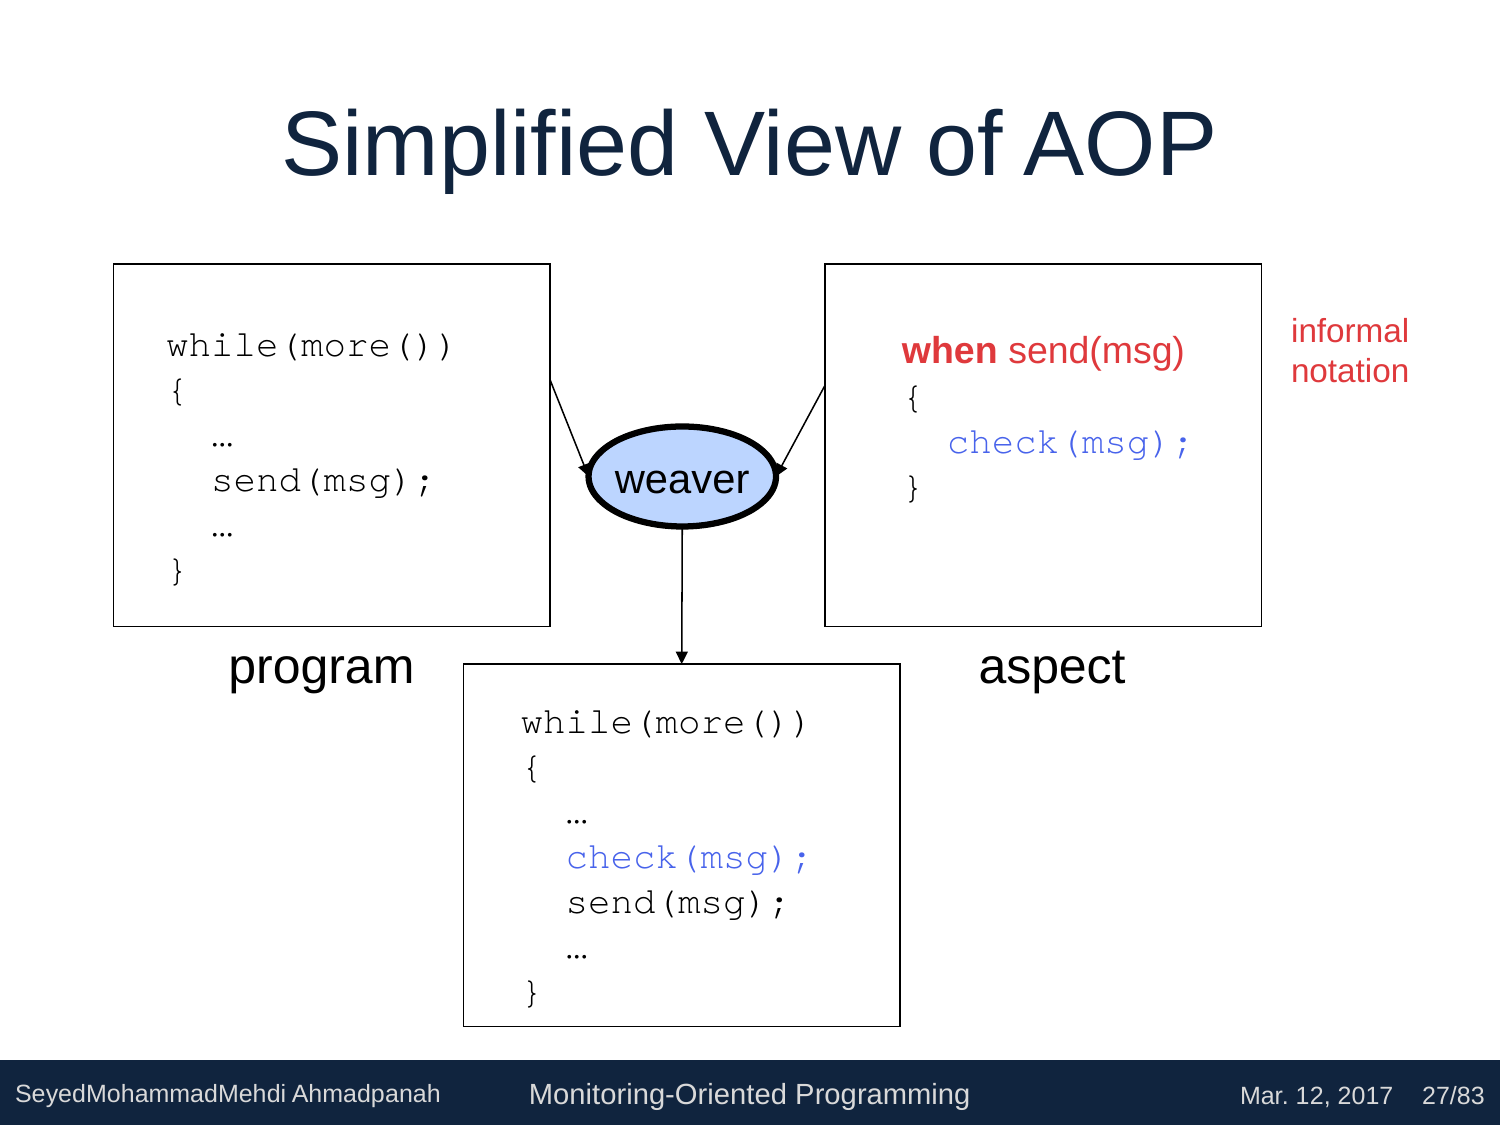

# Simplified View of AOP

while(more())
{
  …
  send(msg);
  …
}
program

informal
notation
when send(msg)
{
  check(msg);
}
aspect
weaver

while(more())
{
  …
  check(msg);
  send(msg);
  …
}